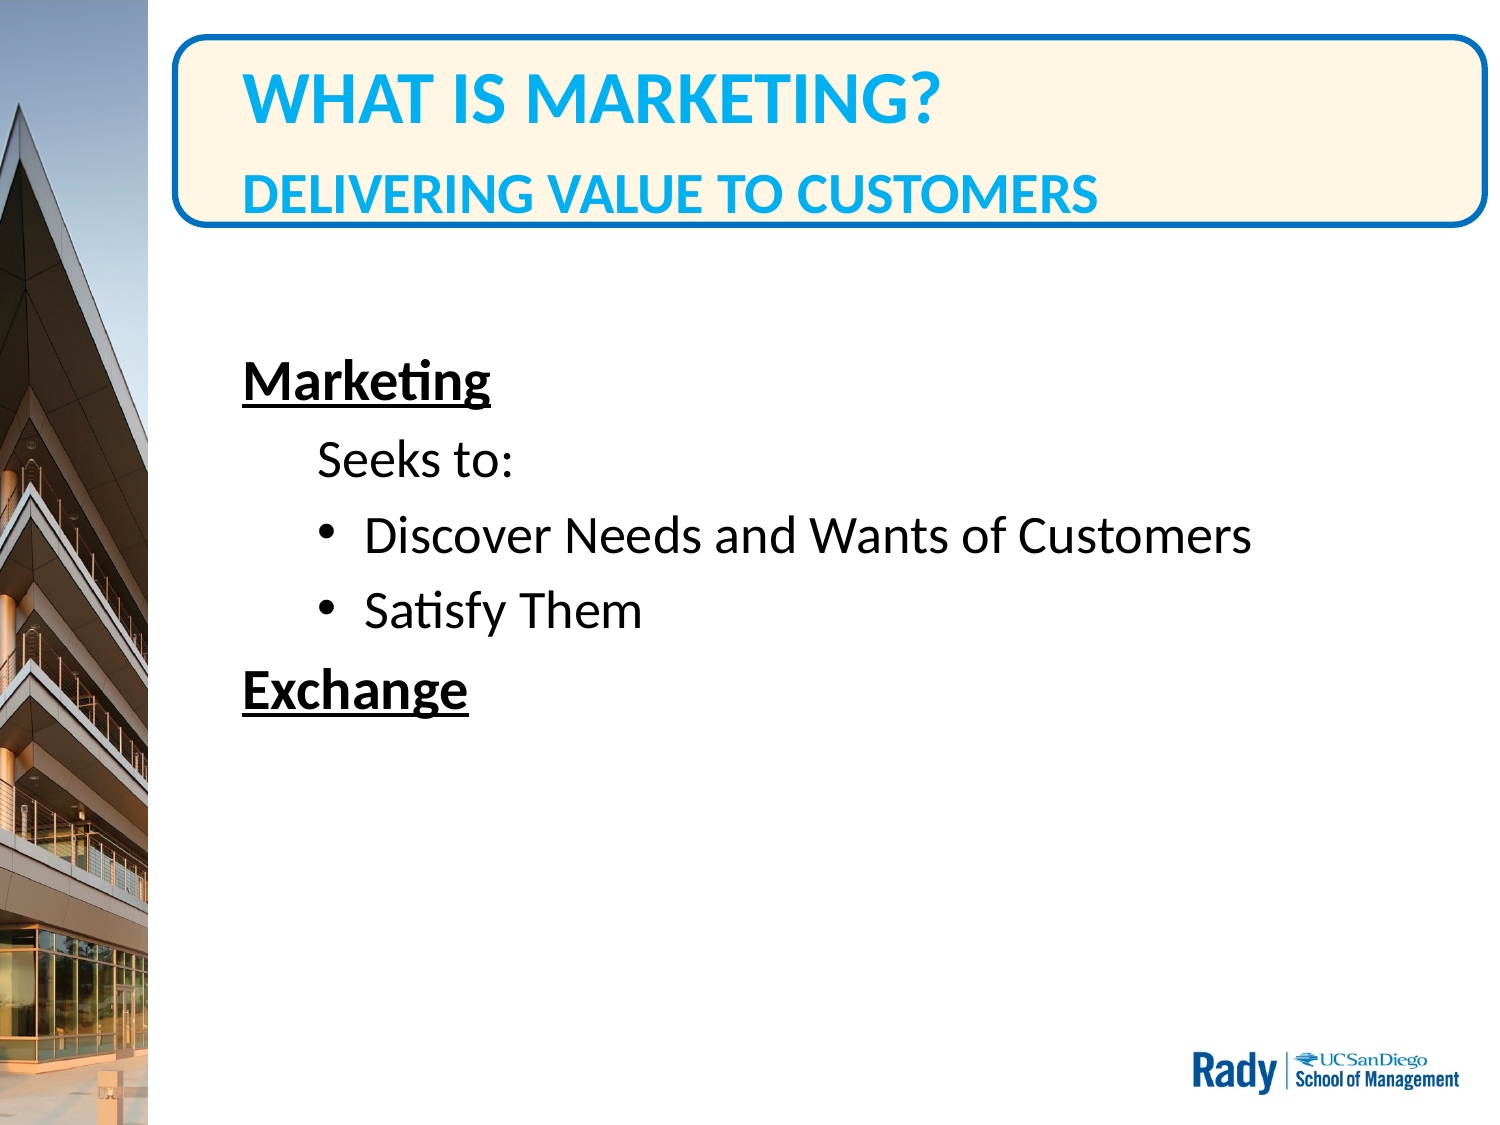

# WHAT IS MARKETING? DELIVERING VALUE TO CUSTOMERS
Marketing
Seeks to:
Discover Needs and Wants of Customers
Satisfy Them
Exchange